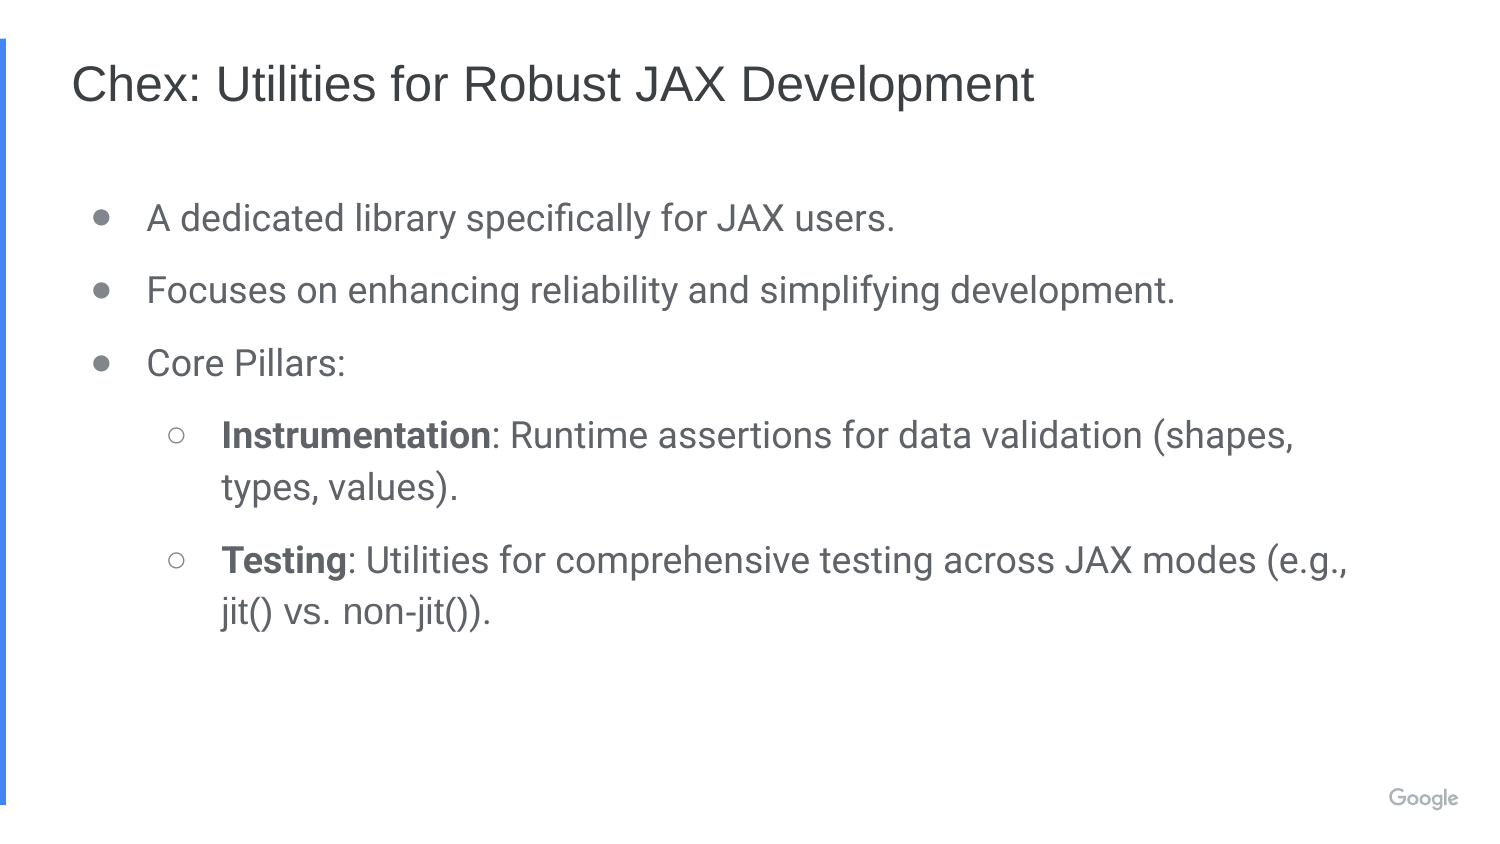

# Chex: Utilities for Robust JAX Development
A dedicated library specifically for JAX users.
Focuses on enhancing reliability and simplifying development.
Core Pillars:
Instrumentation: Runtime assertions for data validation (shapes, types, values).
Testing: Utilities for comprehensive testing across JAX modes (e.g., jit() vs. non-jit()).